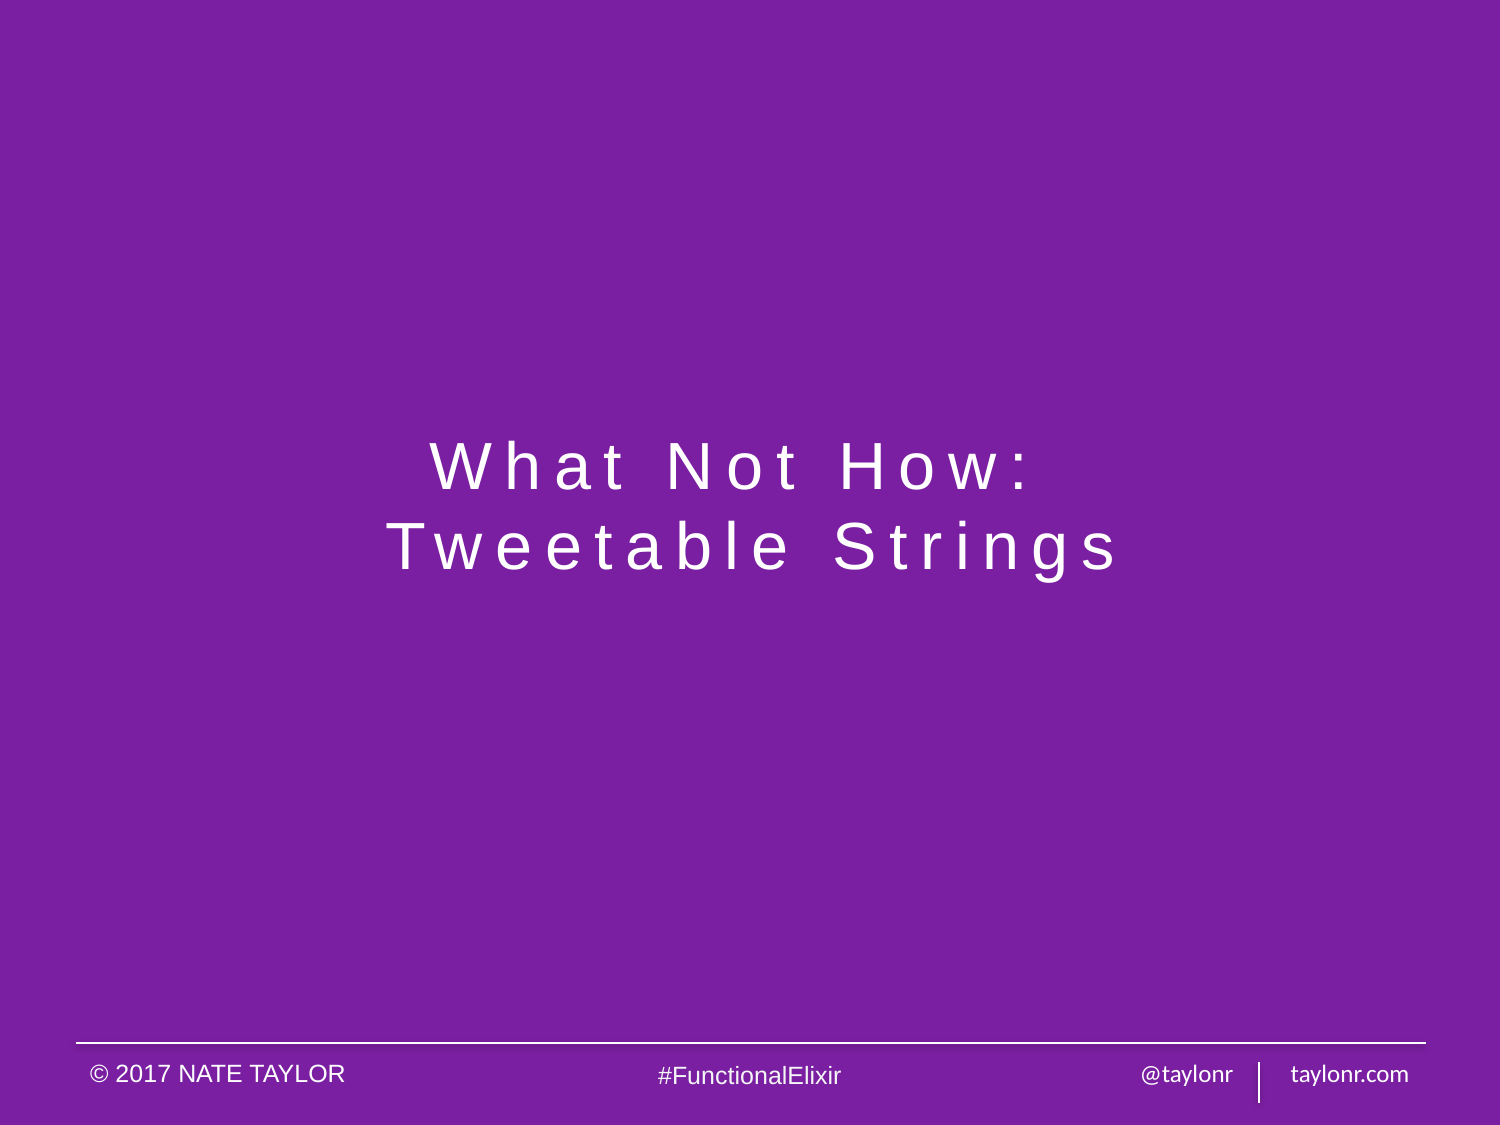

# What Not How: Tweetable Strings
© 2017 NATE TAYLOR
@taylonr          taylonr.com
#FunctionalElixir